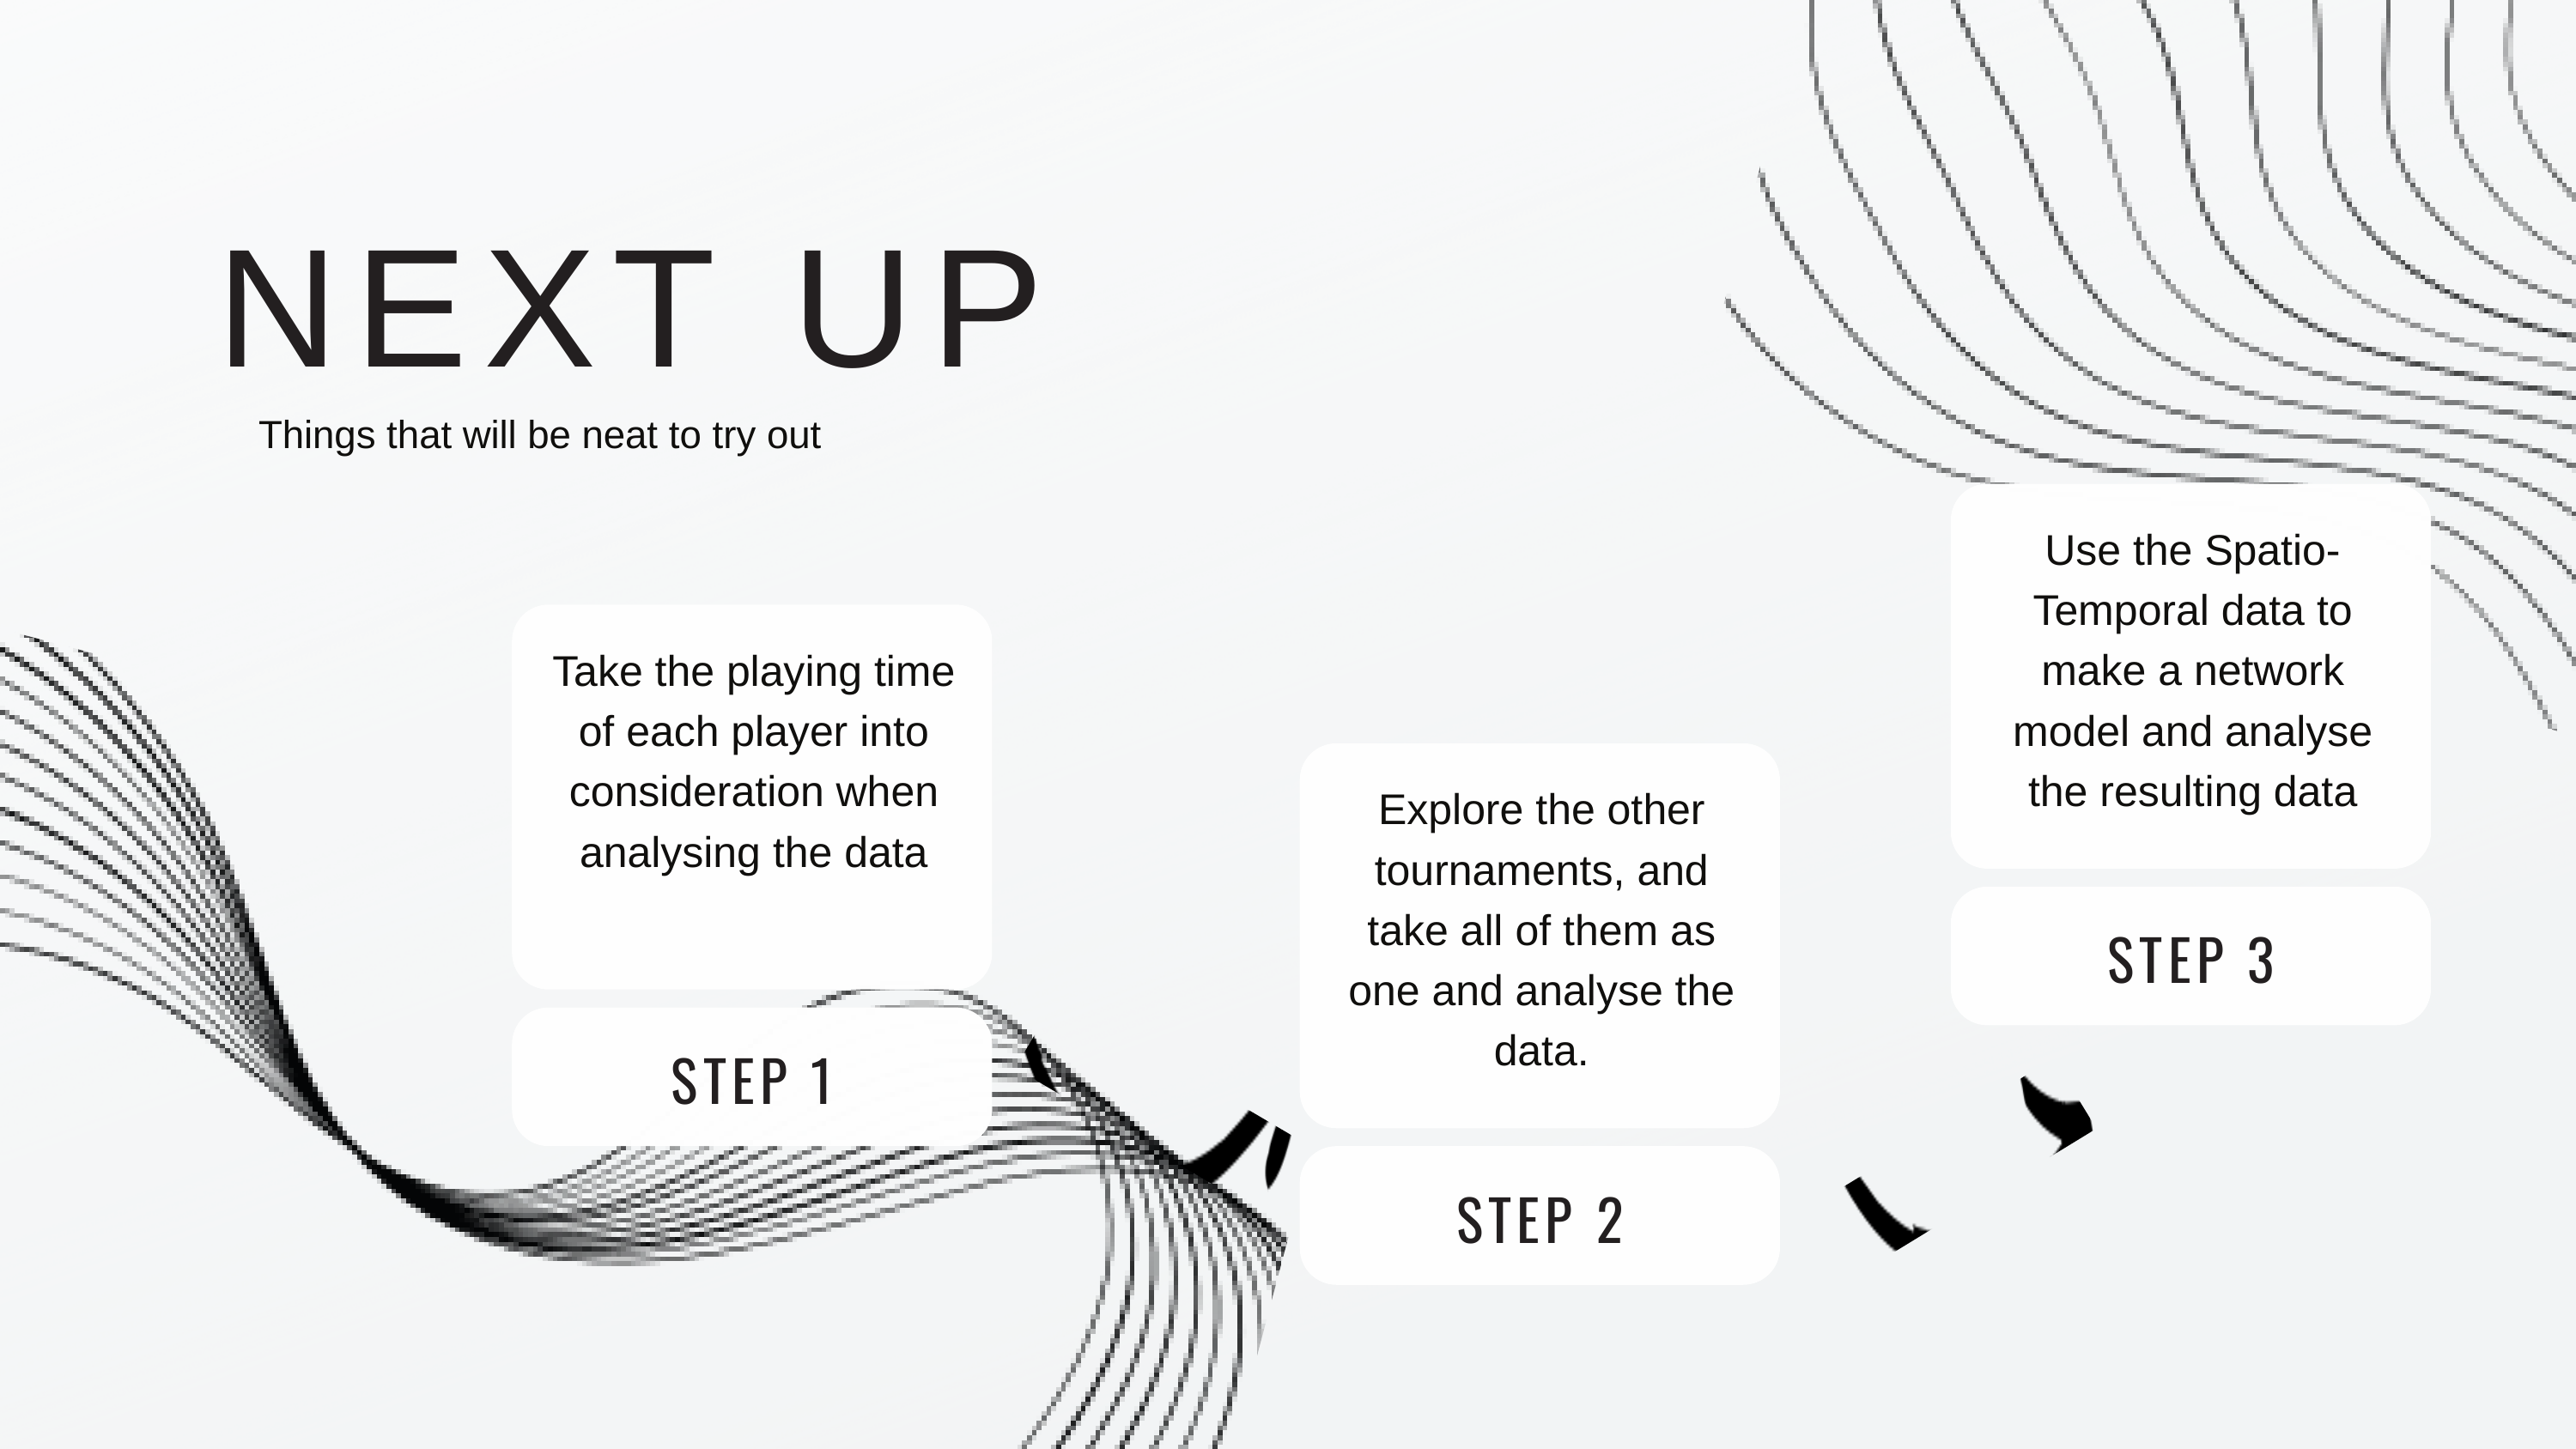

NEXT UP
Things that will be neat to try out

Use the Spatio-Temporal data to make a network model and analyse the resulting data

Take the playing time of each player into consideration when analysing the data

Explore the other tournaments, and take all of them as one and analyse the data.

STEP 3

STEP 1

STEP 2